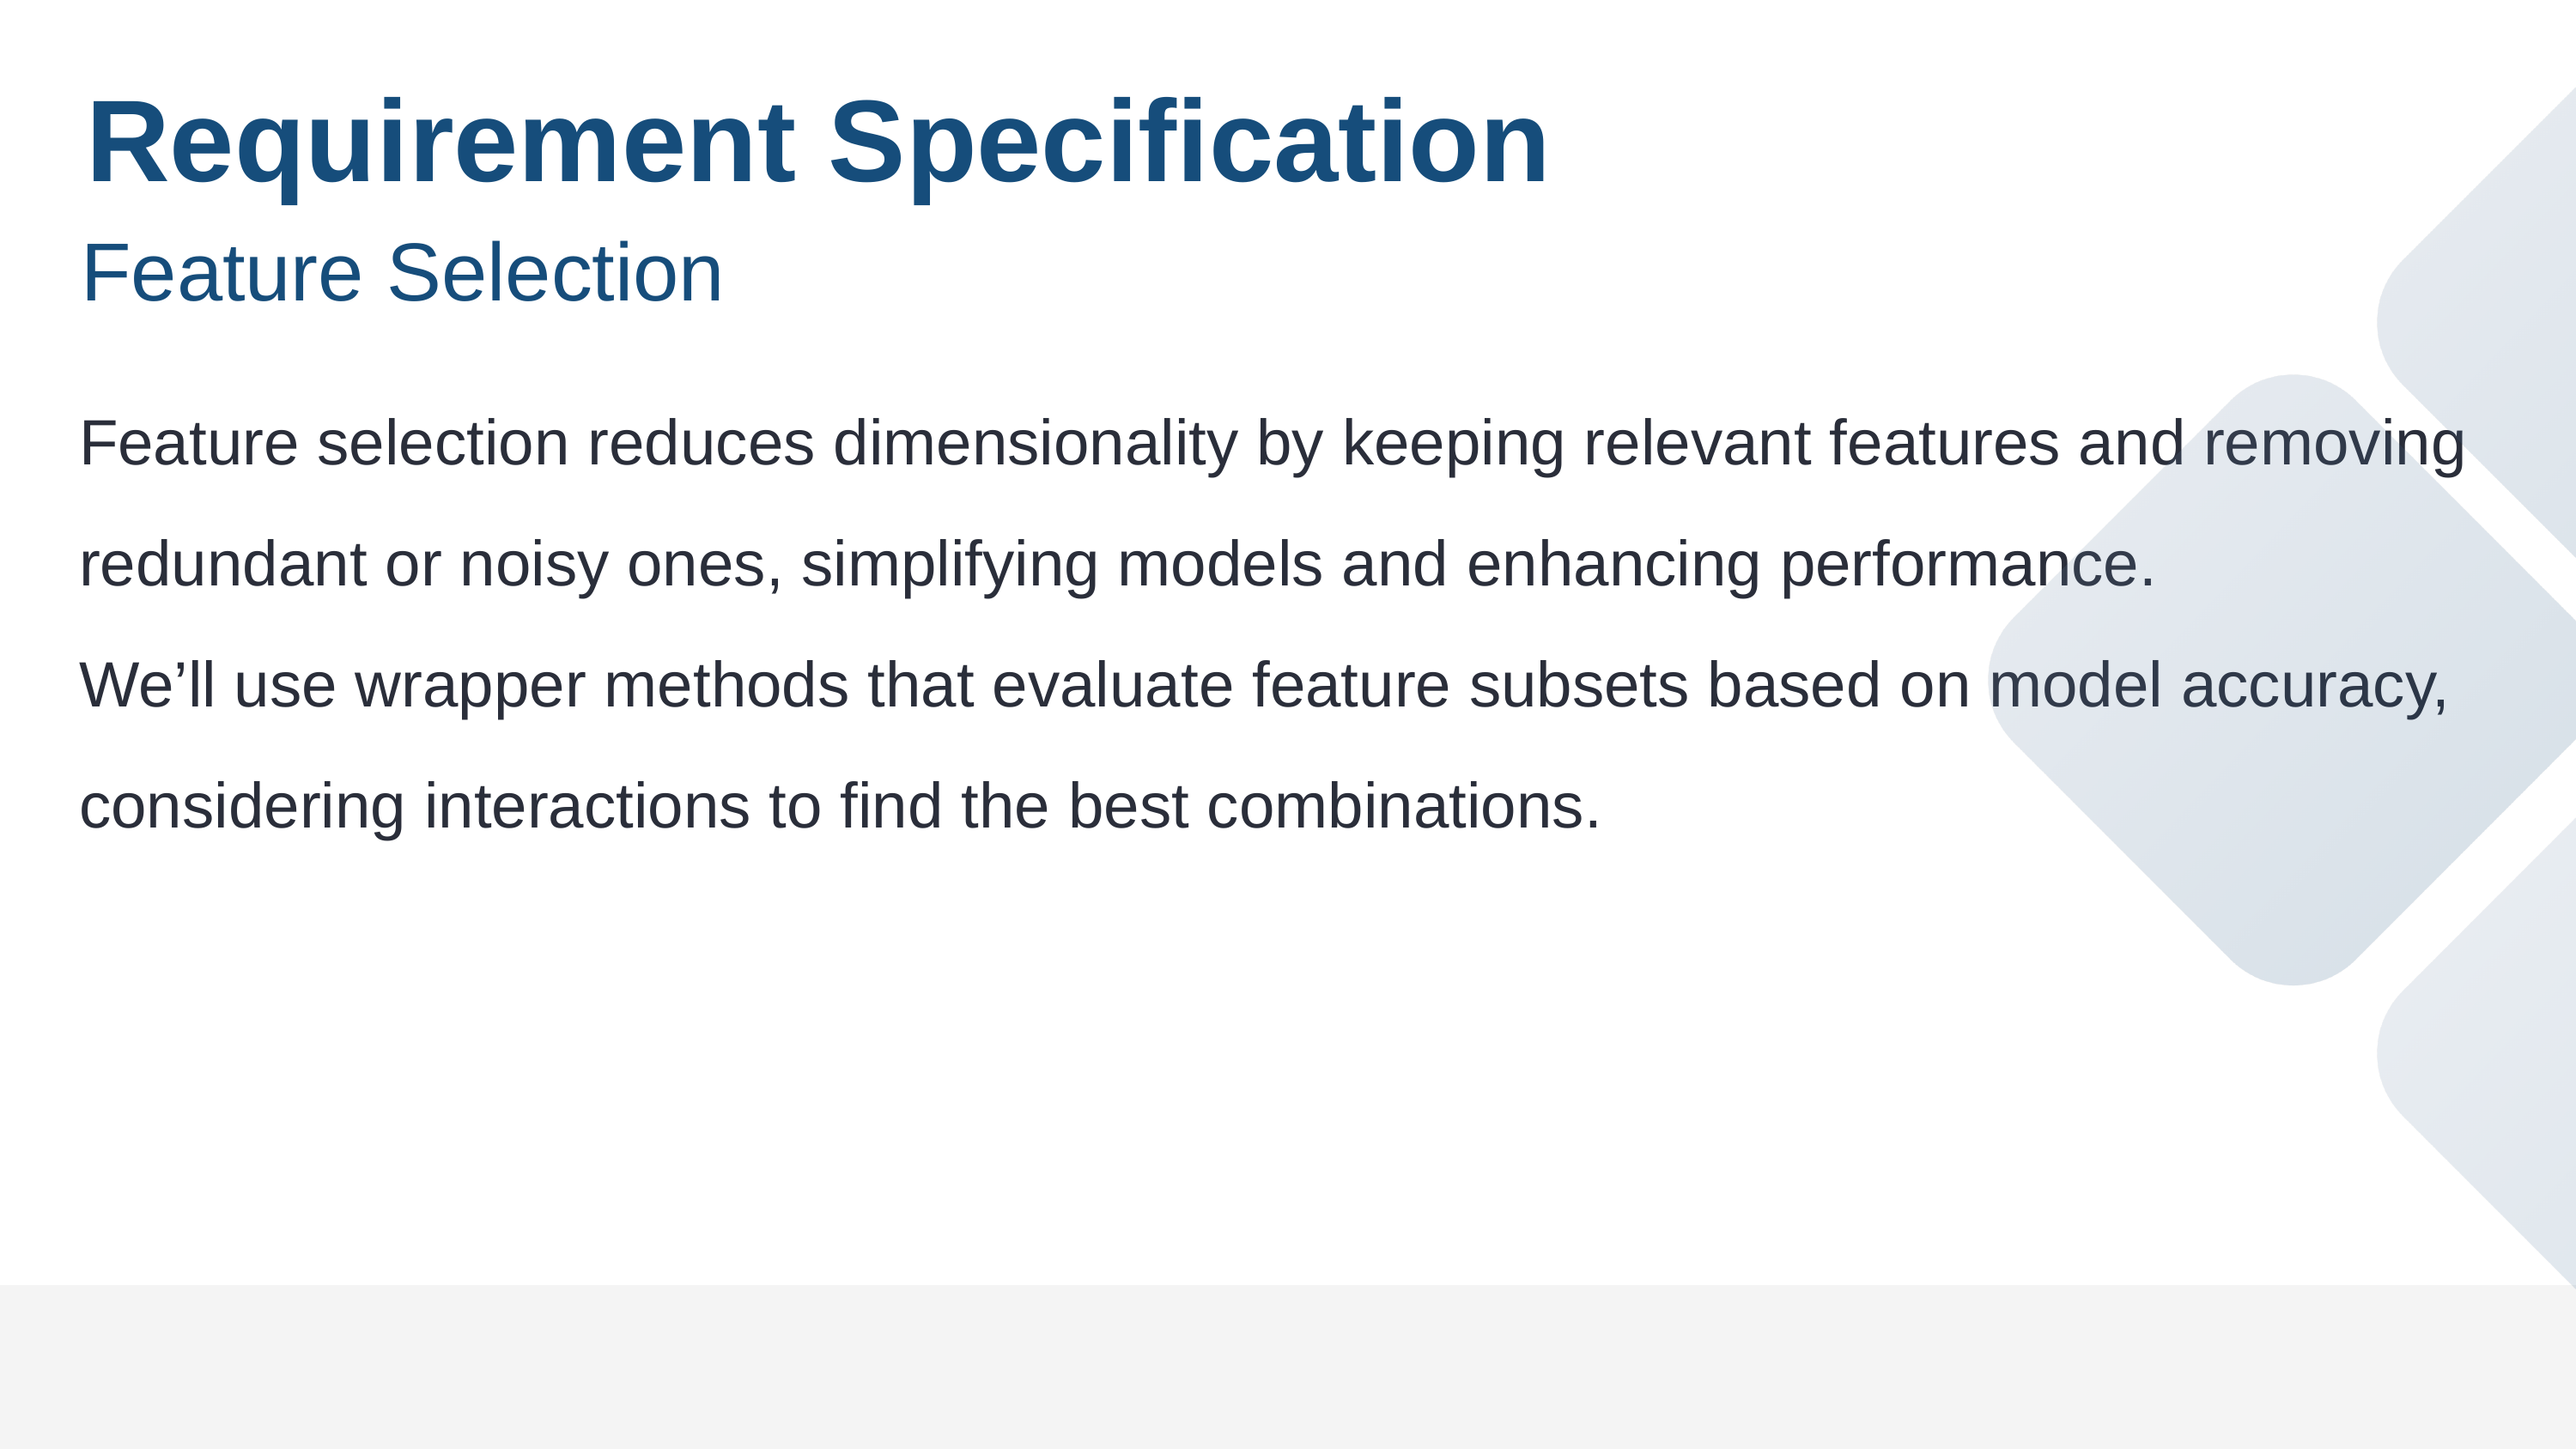

Requirement Specification
Feature Selection
Feature selection reduces dimensionality by keeping relevant features and removing redundant or noisy ones, simplifying models and enhancing performance.
We’ll use wrapper methods that evaluate feature subsets based on model accuracy, considering interactions to find the best combinations.